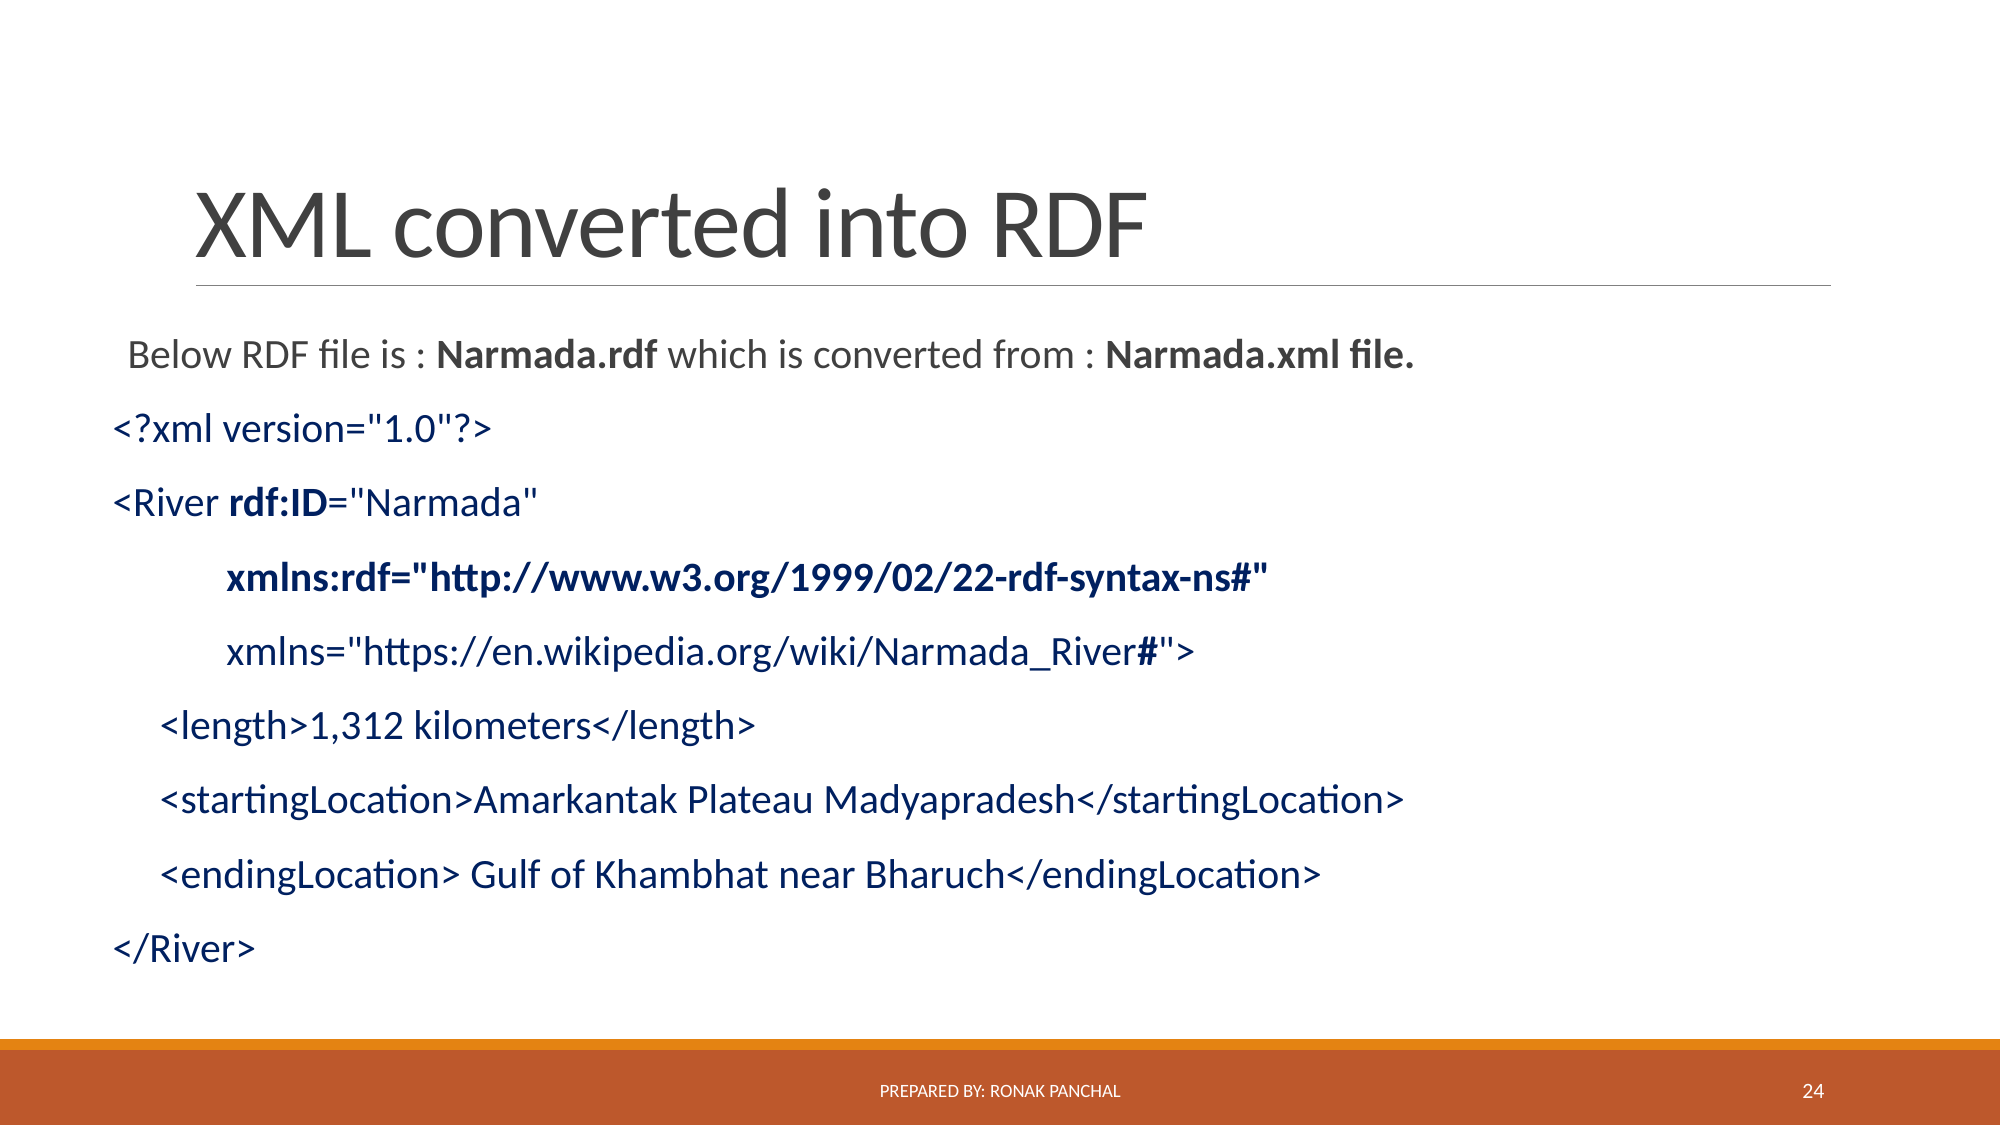

# XML converted into RDF
Below RDF file is : Narmada.rdf which is converted from : Narmada.xml file.
<?xml version="1.0"?>
<River rdf:ID="Narmada"
            xmlns:rdf="http://www.w3.org/1999/02/22-rdf-syntax-ns#"
            xmlns="https://en.wikipedia.org/wiki/Narmada_River#">
     <length>1,312 kilometers</length>
     <startingLocation>Amarkantak Plateau Madyapradesh</startingLocation>
     <endingLocation> Gulf of Khambhat near Bharuch</endingLocation>
</River>

Prepared By: Ronak Panchal
24